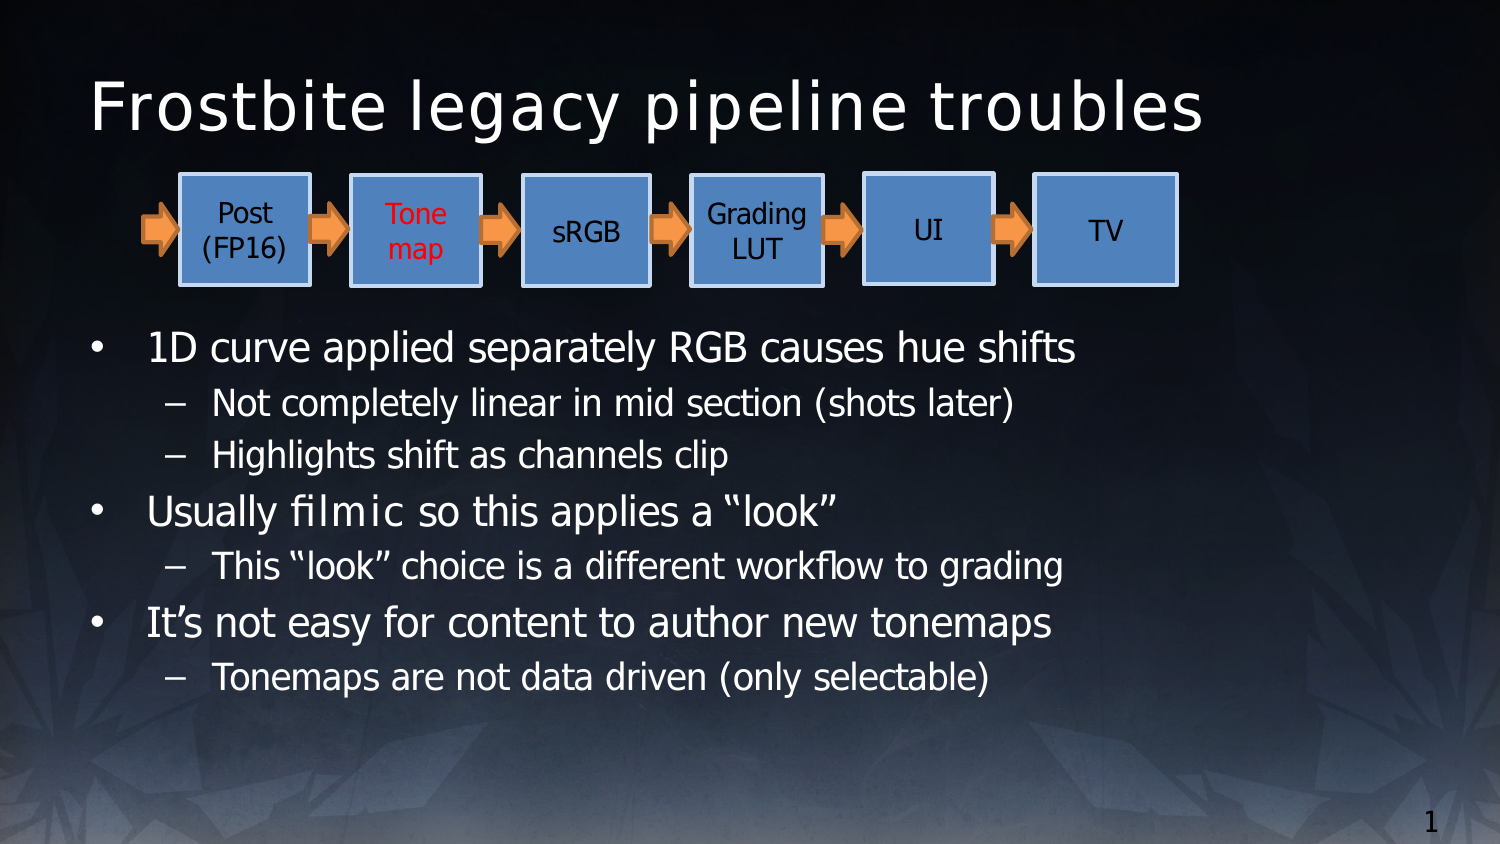

# Frostbite legacy pipeline troubles
UI
Post (FP16)
TV
Tone
map
Grading
LUT
sRGB

1D curve applied separately RGB causes hue shifts
Not completely linear in mid section (shots later)
Highlights shift as channels clip
Usually filmic so this applies a “look”
This “look” choice is a different workflow to grading
It’s not easy for content to author new tonemaps
Tonemaps are not data driven (only selectable)

1